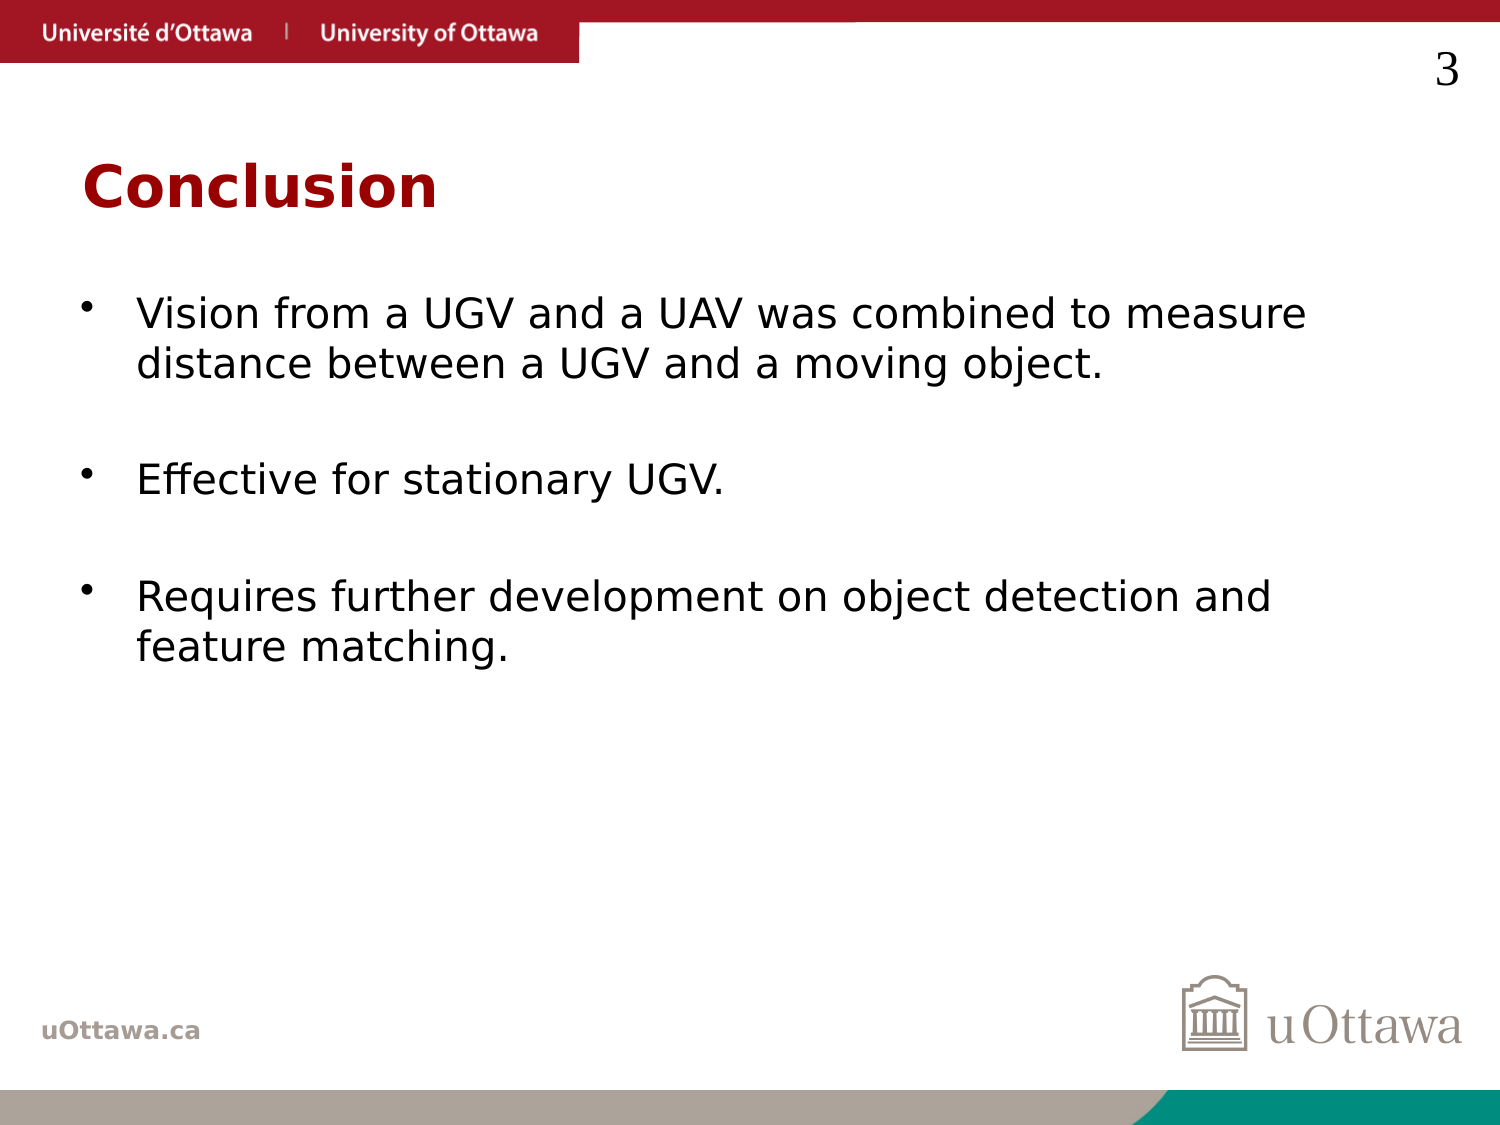

3
# Conclusion
Vision from a UGV and a UAV was combined to measure distance between a UGV and a moving object.

Effective for stationary UGV.

Requires further development on object detection and feature matching.